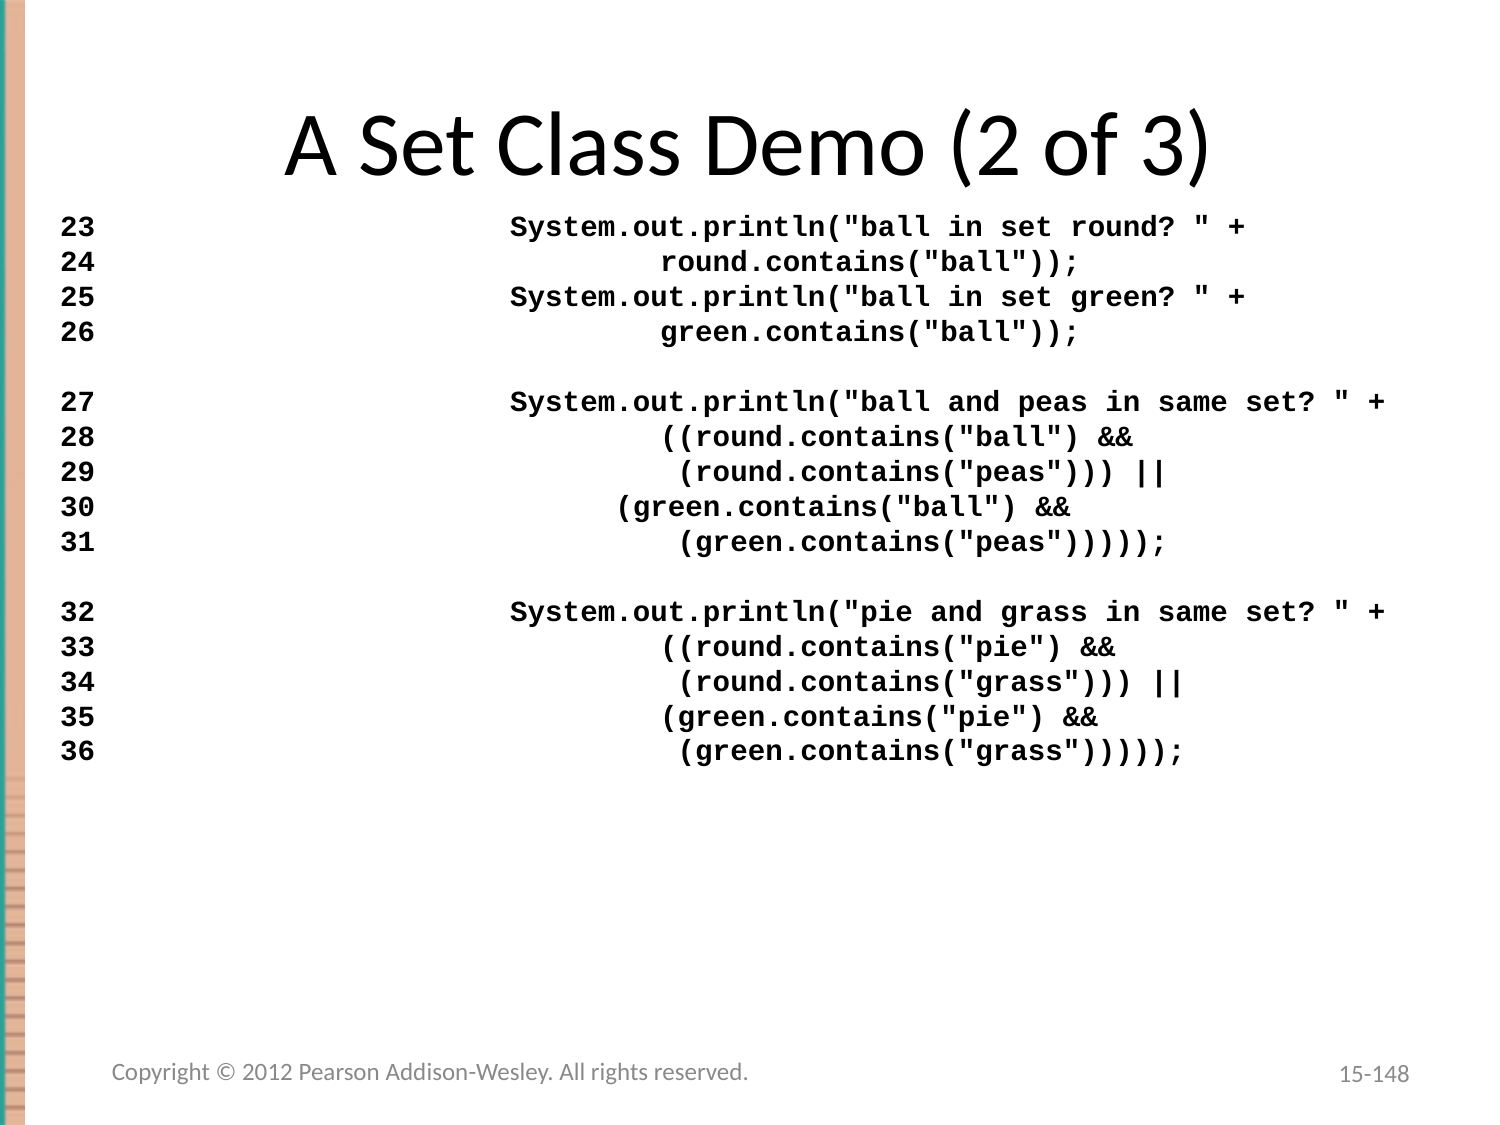

# A Set Class Demo (2 of 3)
23			System.out.println("ball in set round? " +
24				round.contains("ball"));
25			System.out.println("ball in set green? " +
26				green.contains("ball"));

27			System.out.println("ball and peas in same set? " +
28				((round.contains("ball") &&
29				 (round.contains("peas"))) ||
30	 		      (green.contains("ball") &&
31				 (green.contains("peas")))));

32			System.out.println("pie and grass in same set? " +
33				((round.contains("pie") &&
34				 (round.contains("grass"))) ||
35				(green.contains("pie") &&
36				 (green.contains("grass")))));

Copyright © 2012 Pearson Addison-Wesley. All rights reserved.
15-148